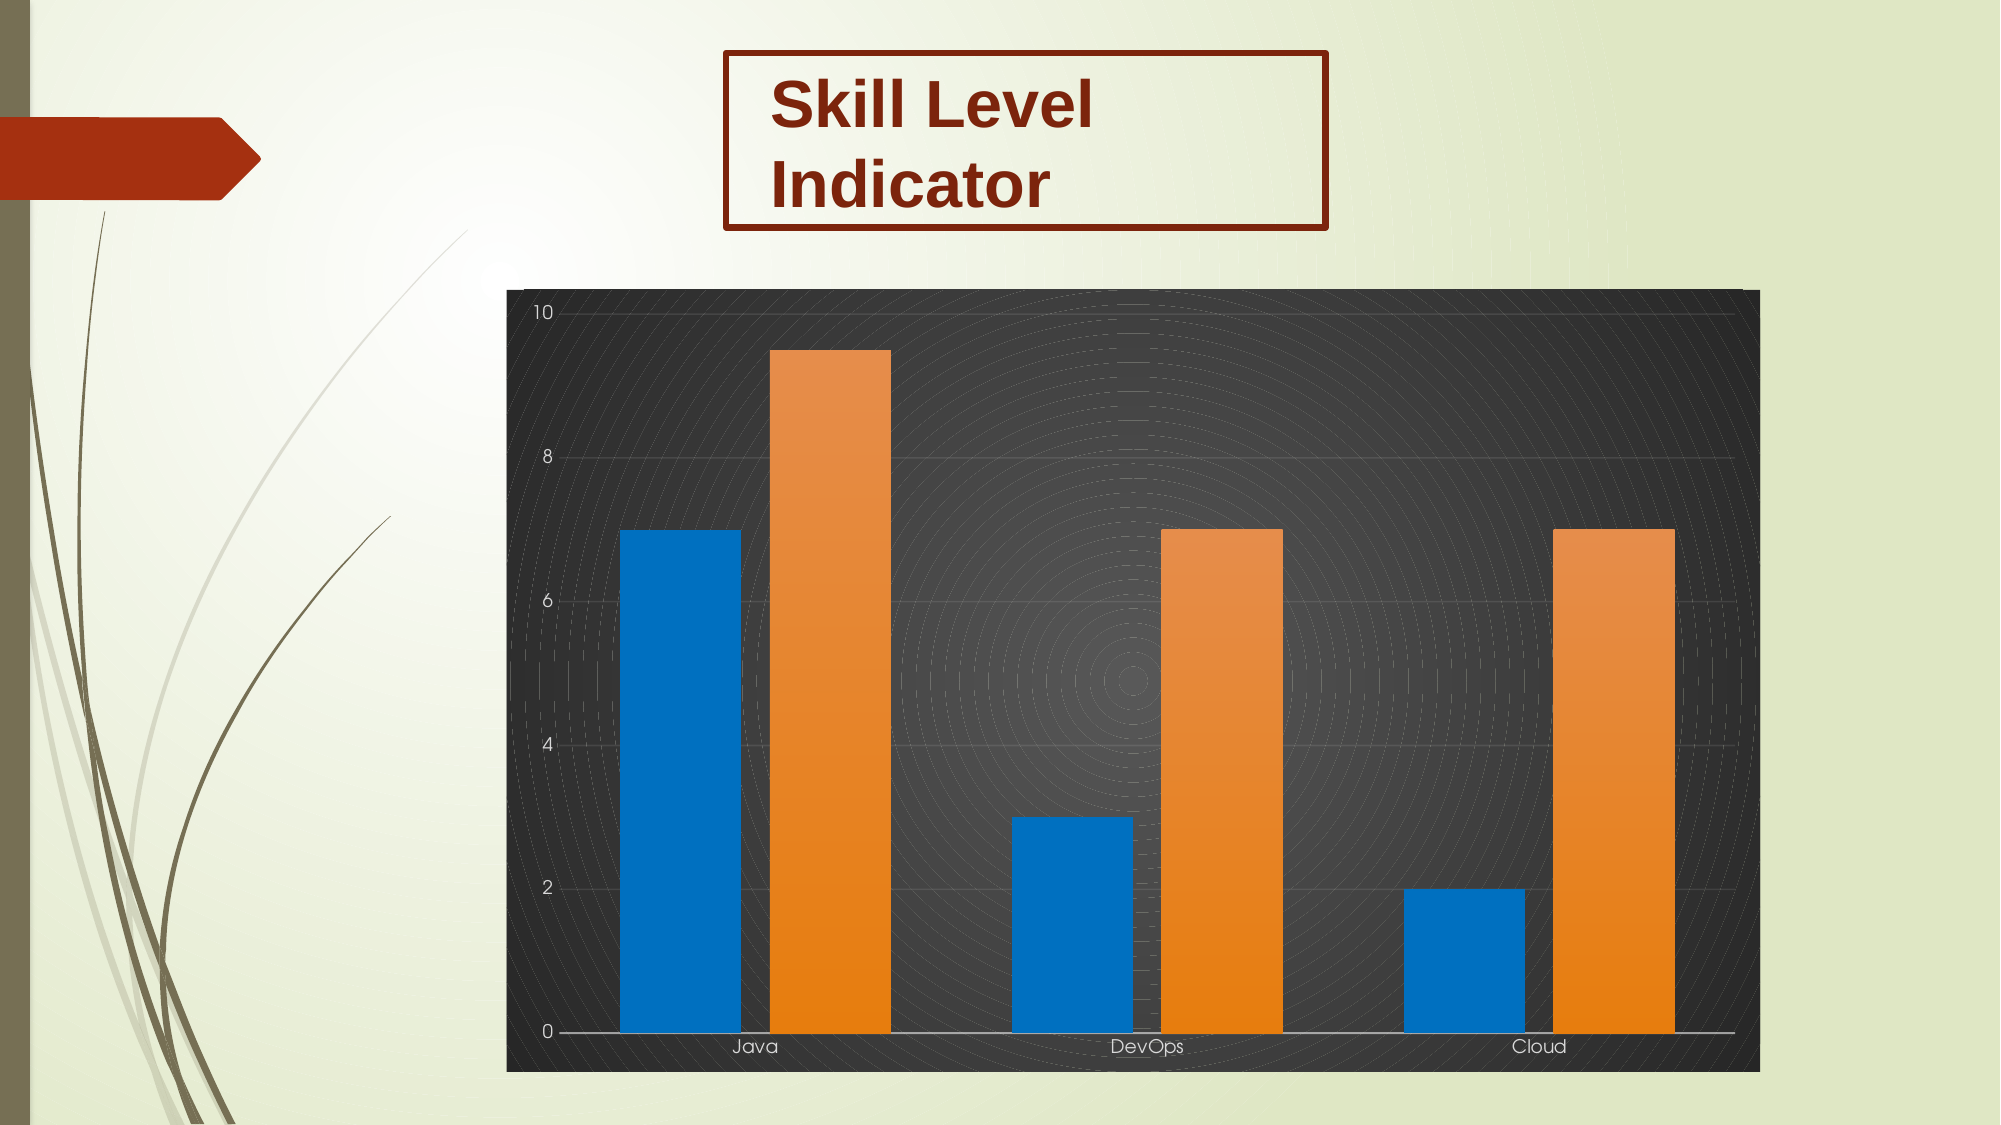

Skill Level Indicator

### Chart

| Category | Before  | After |
|---|---|---|
| Java | 7.0 | 9.5 |
| DevOps | 3.0 | 7.0 |
| Cloud | 2.0 | 7.0 |